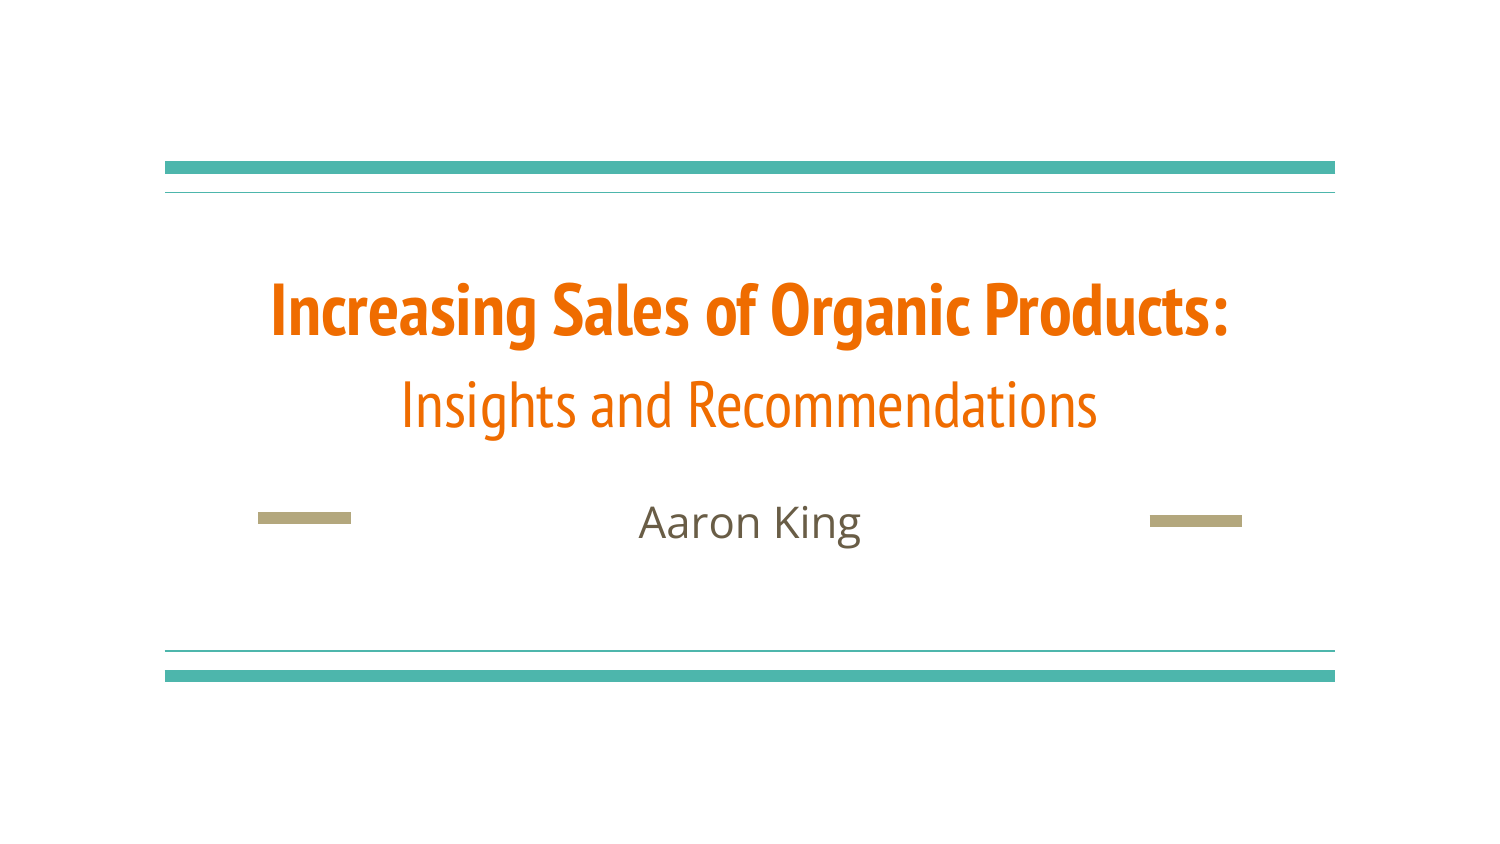

# Increasing Sales of Organic Products: Insights and Recommendations
Aaron King